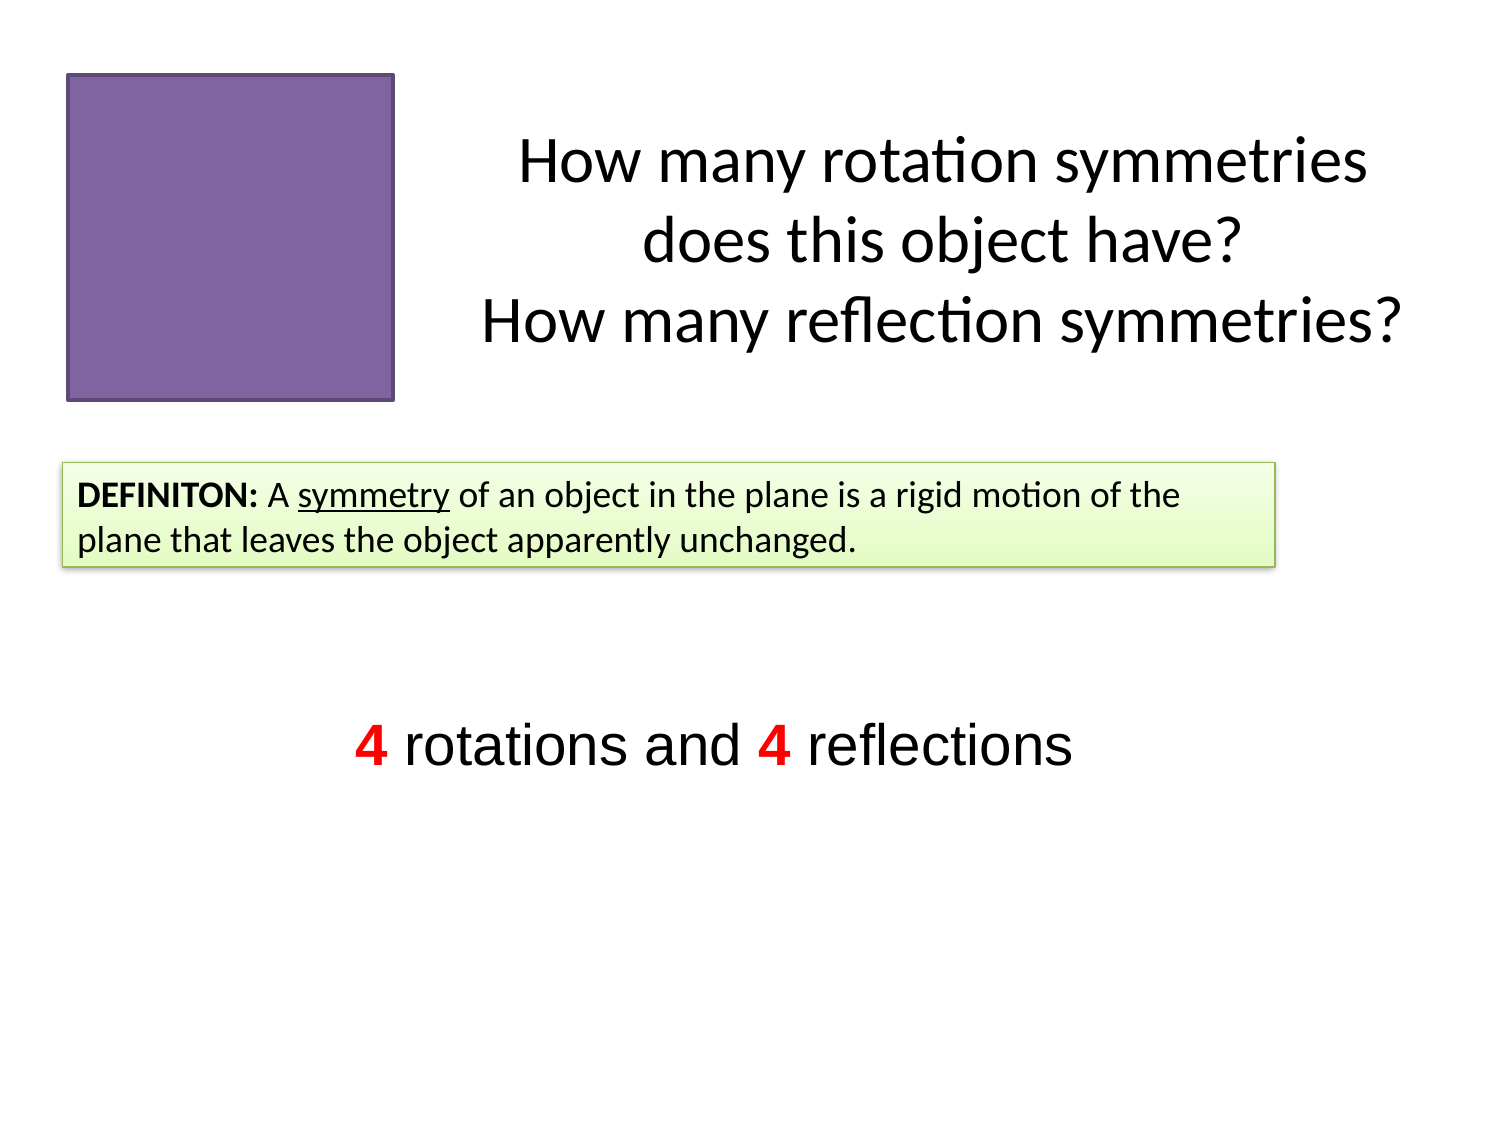

How many rotation symmetries
does this object have?
How many reflection symmetries?

DEFINITON: A symmetry of an object in the plane is a rigid motion of the plane that leaves the object apparently unchanged.
4 rotations and 4 reflections